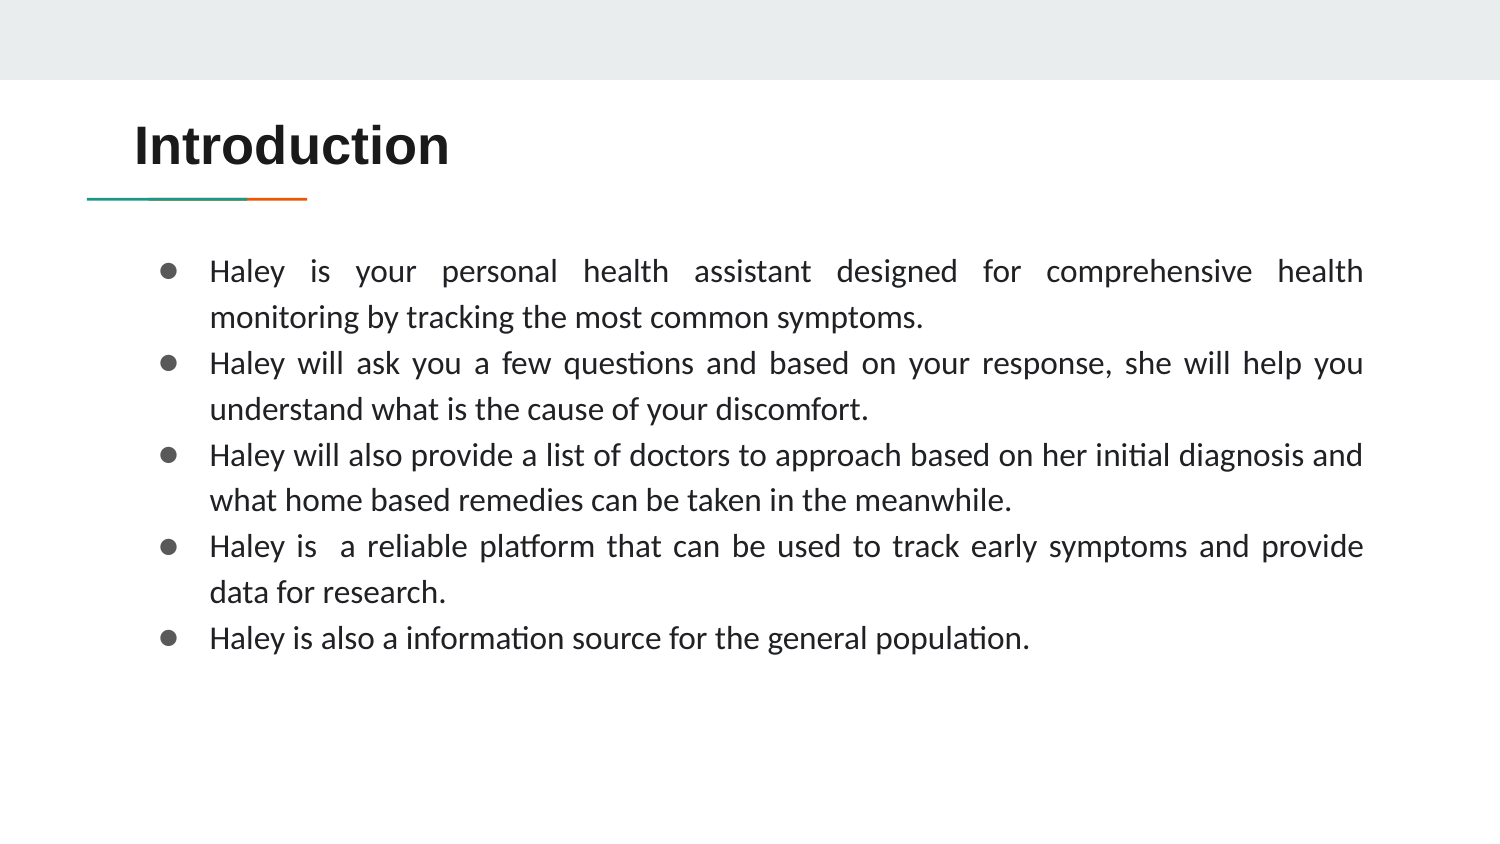

# Introduction
Haley is your personal health assistant designed for comprehensive health monitoring by tracking the most common symptoms.
Haley will ask you a few questions and based on your response, she will help you understand what is the cause of your discomfort.
Haley will also provide a list of doctors to approach based on her initial diagnosis and what home based remedies can be taken in the meanwhile.
Haley is  a reliable platform that can be used to track early symptoms and provide data for research.
Haley is also a information source for the general population.